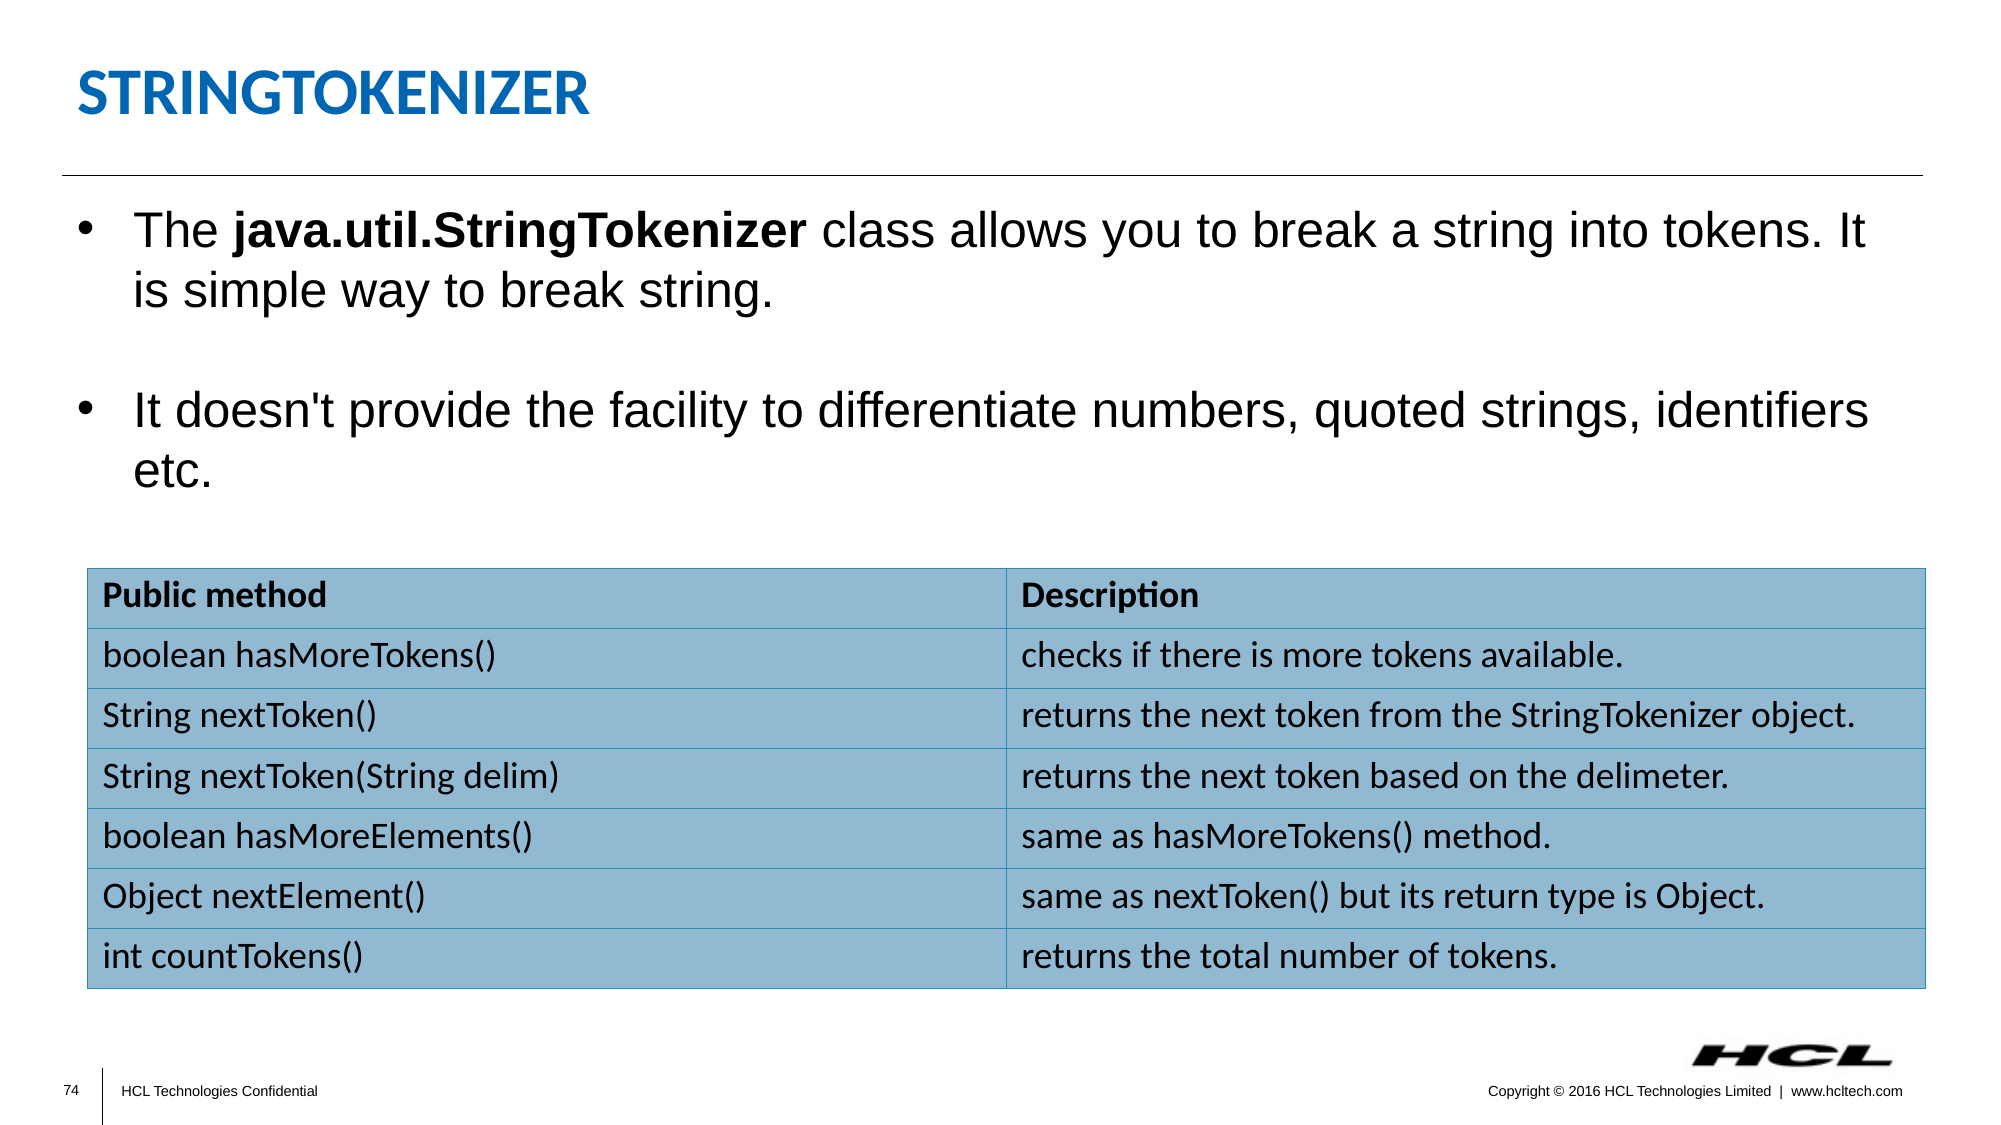

# STRINGTOKENIZER
The java.util.StringTokenizer class allows you to break a string into tokens. It is simple way to break string.

It doesn't provide the facility to differentiate numbers, quoted strings, identifiers etc.

| Public method | Description |
| --- | --- |
| boolean hasMoreTokens() | checks if there is more tokens available. |
| String nextToken() | returns the next token from the StringTokenizer object. |
| String nextToken(String delim) | returns the next token based on the delimeter. |
| boolean hasMoreElements() | same as hasMoreTokens() method. |
| Object nextElement() | same as nextToken() but its return type is Object. |
| int countTokens() | returns the total number of tokens. |